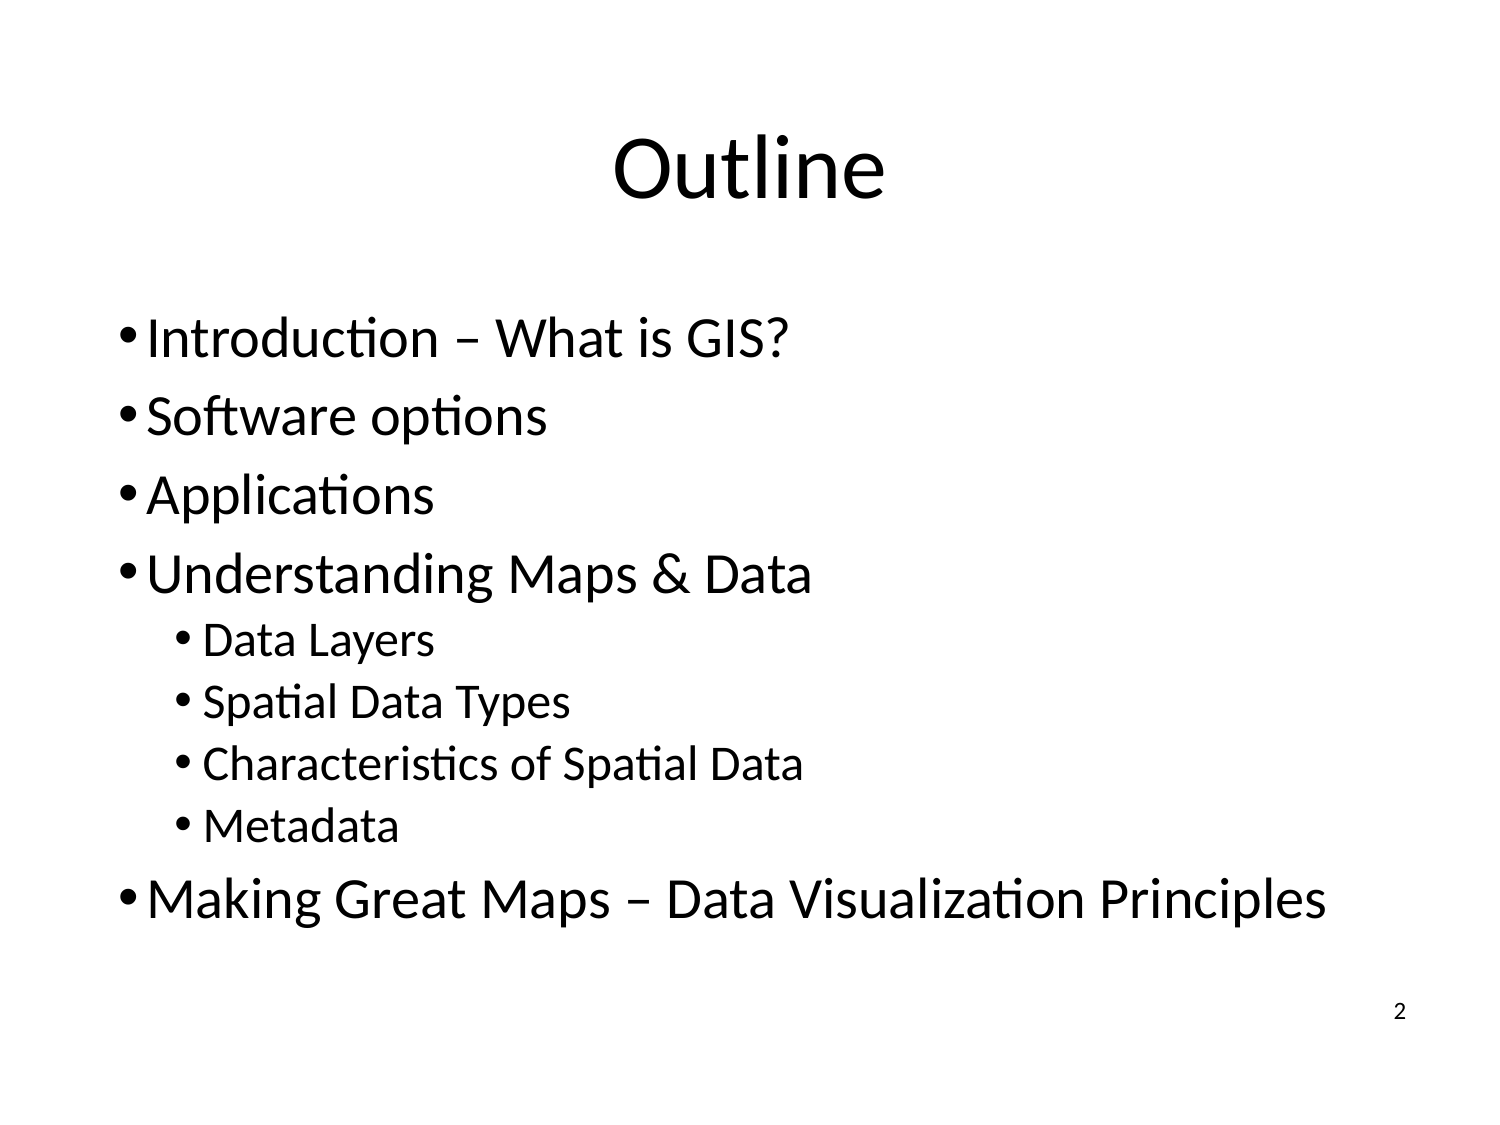

# Outline
Introduction – What is GIS?
Software options
Applications
Understanding Maps & Data
Data Layers
Spatial Data Types
Characteristics of Spatial Data
Metadata
Making Great Maps – Data Visualization Principles

2